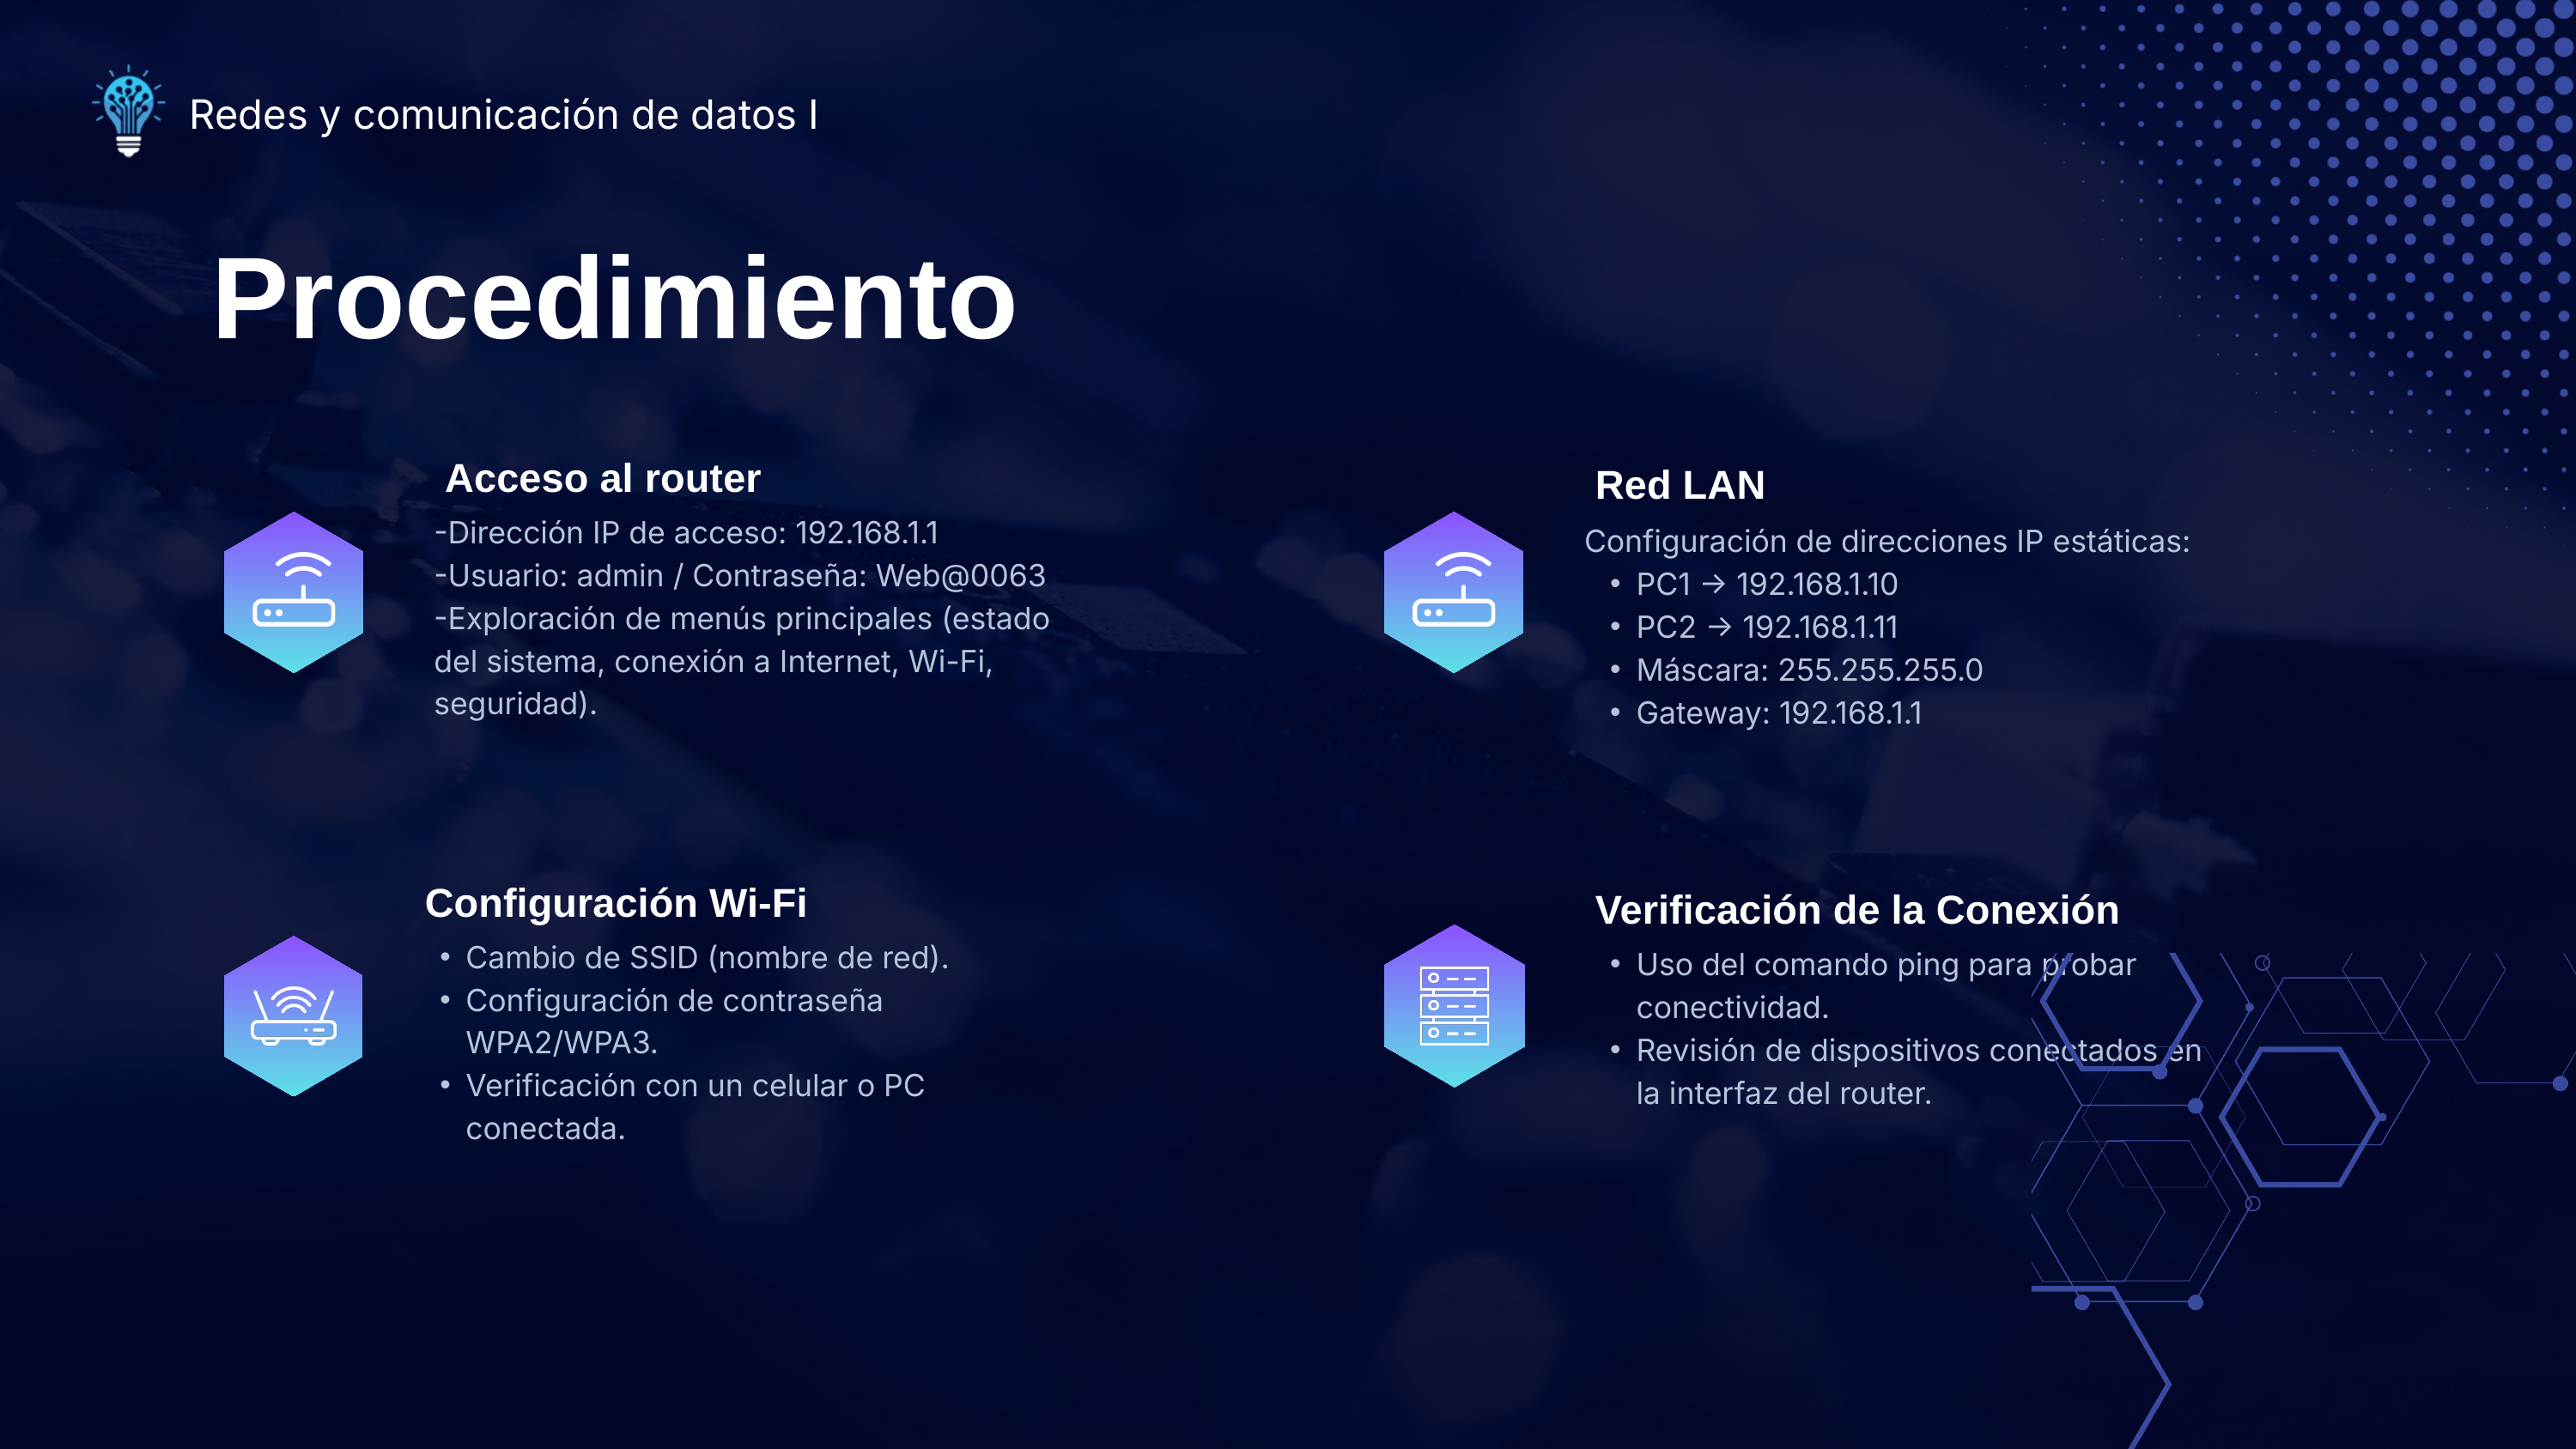

Redes y comunicación de datos I
Procedimiento
Acceso al router
Red LAN

Configuración de direcciones IP estáticas:
PC1 → 192.168.1.10
PC2 → 192.168.1.11
Máscara: 255.255.255.0
Gateway: 192.168.1.1

-Dirección IP de acceso: 192.168.1.1
-Usuario: admin / Contraseña: Web@0063
-Exploración de menús principales (estado del sistema, conexión a Internet, Wi-Fi, seguridad).

Configuración Wi-Fi
Verificación de la Conexión

Cambio de SSID (nombre de red).
Configuración de contraseña WPA2/WPA3.
Verificación con un celular o PC conectada.

Uso del comando ping para probar conectividad.
Revisión de dispositivos conectados en la interfaz del router.